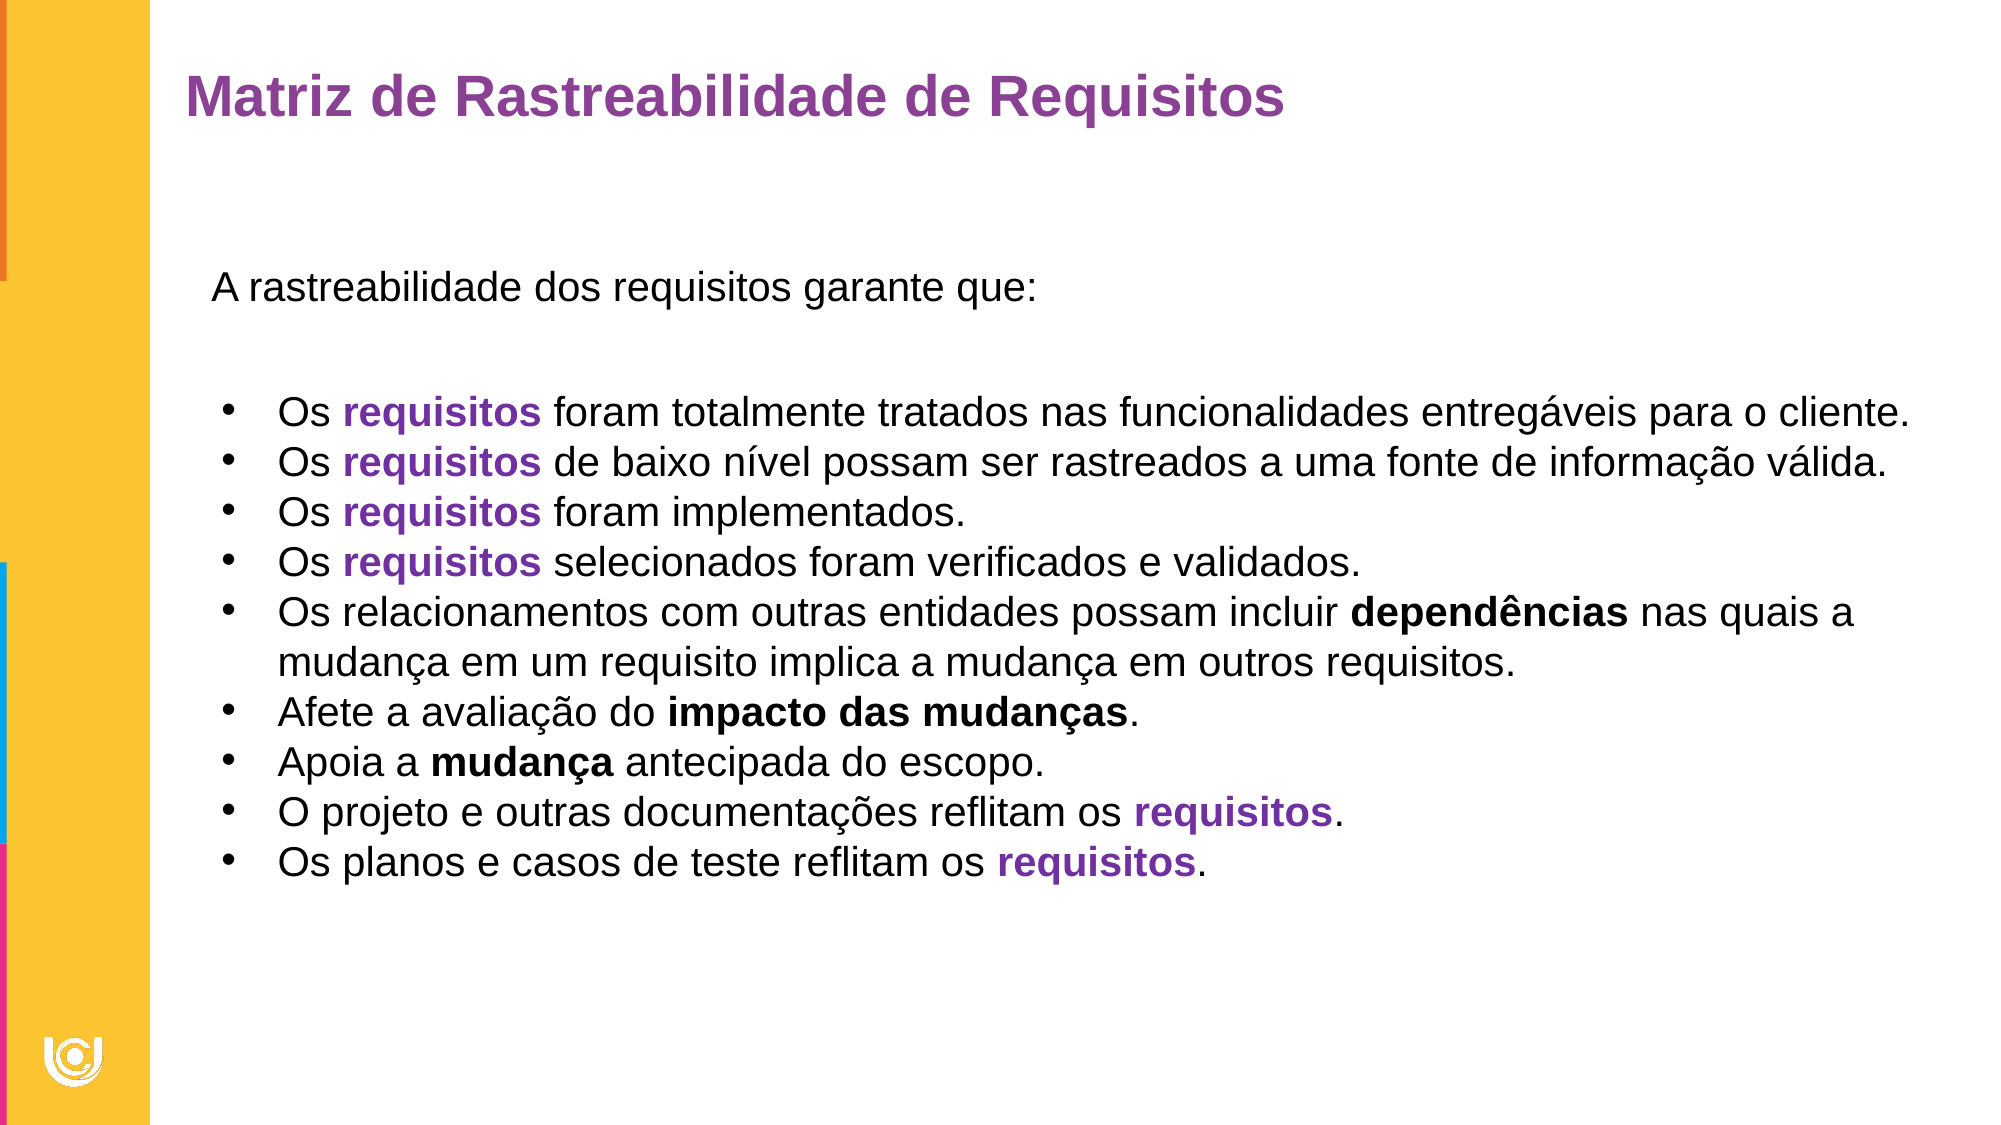

Matriz de Rastreabilidade de Requisitos
A rastreabilidade dos requisitos garante que:
Os requisitos foram totalmente tratados nas funcionalidades entregáveis para o cliente.
Os requisitos de baixo nível possam ser rastreados a uma fonte de informação válida.
Os requisitos foram implementados.
Os requisitos selecionados foram verificados e validados.
Os relacionamentos com outras entidades possam incluir dependências nas quais a mudança em um requisito implica a mudança em outros requisitos.
Afete a avaliação do impacto das mudanças.
Apoia a mudança antecipada do escopo.
O projeto e outras documentações reflitam os requisitos.
Os planos e casos de teste reflitam os requisitos.